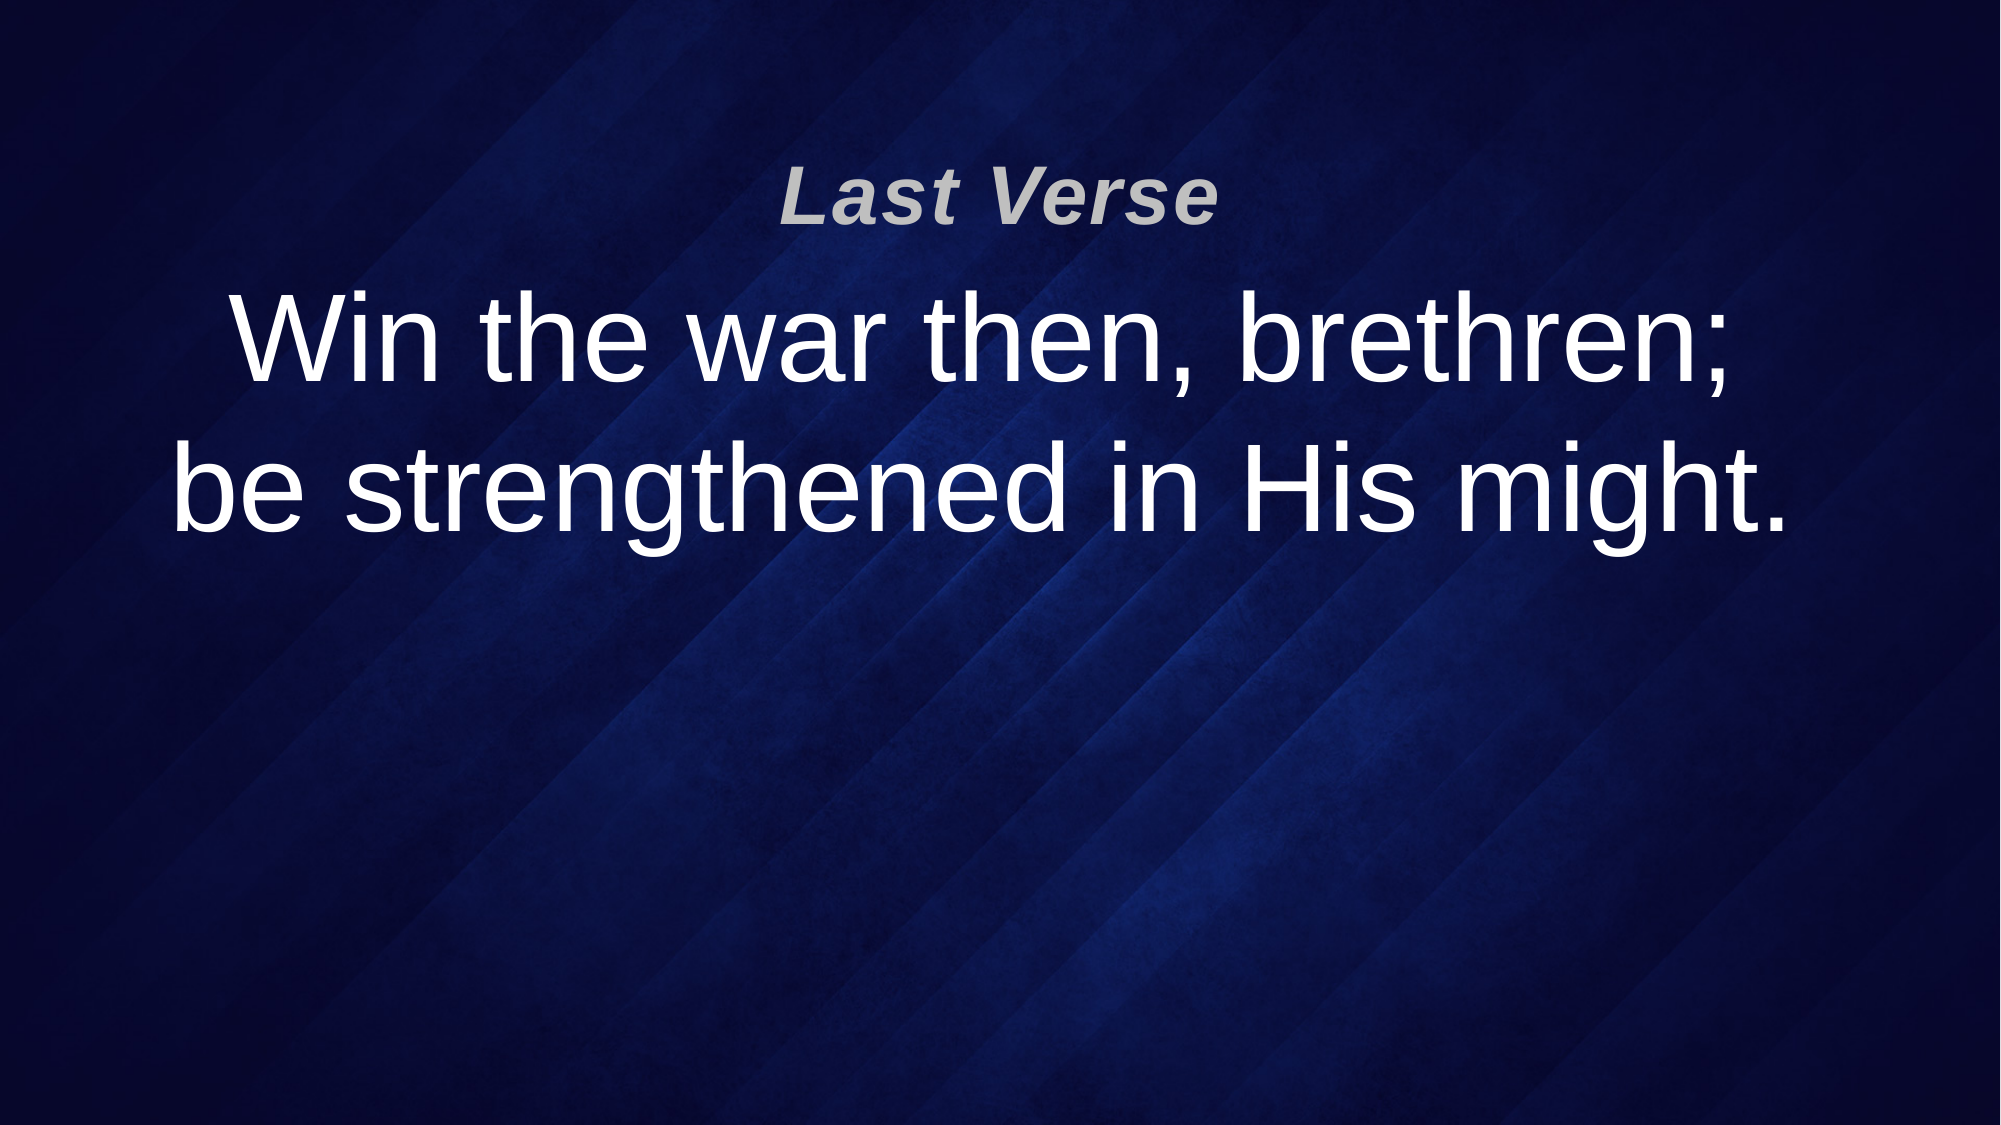

Last Verse
# Win the war then, brethren; be strengthened in His might.